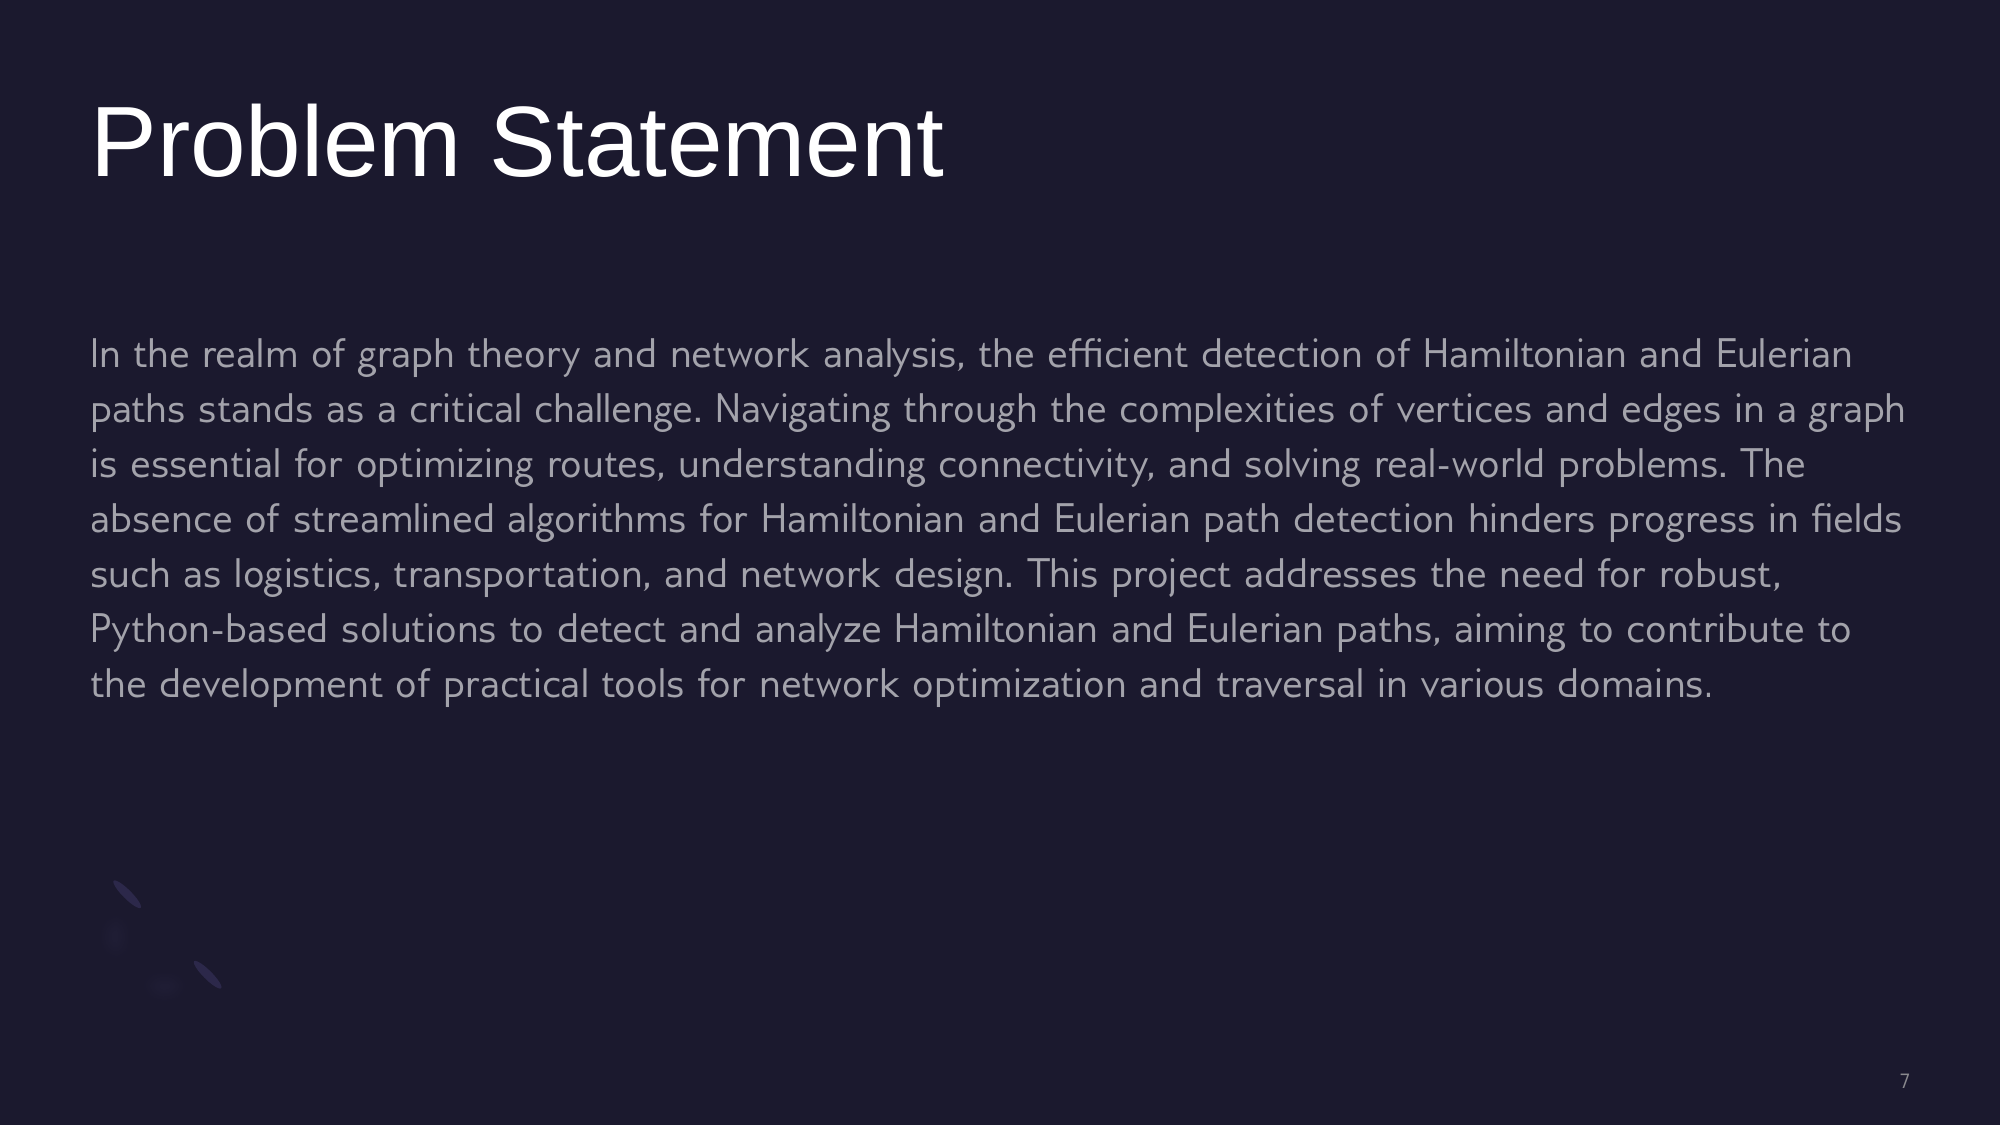

# Problem Statement
In the realm of graph theory and network analysis, the efficient detection of Hamiltonian and Eulerian paths stands as a critical challenge. Navigating through the complexities of vertices and edges in a graph is essential for optimizing routes, understanding connectivity, and solving real-world problems. The absence of streamlined algorithms for Hamiltonian and Eulerian path detection hinders progress in fields such as logistics, transportation, and network design. This project addresses the need for robust, Python-based solutions to detect and analyze Hamiltonian and Eulerian paths, aiming to contribute to the development of practical tools for network optimization and traversal in various domains.

7